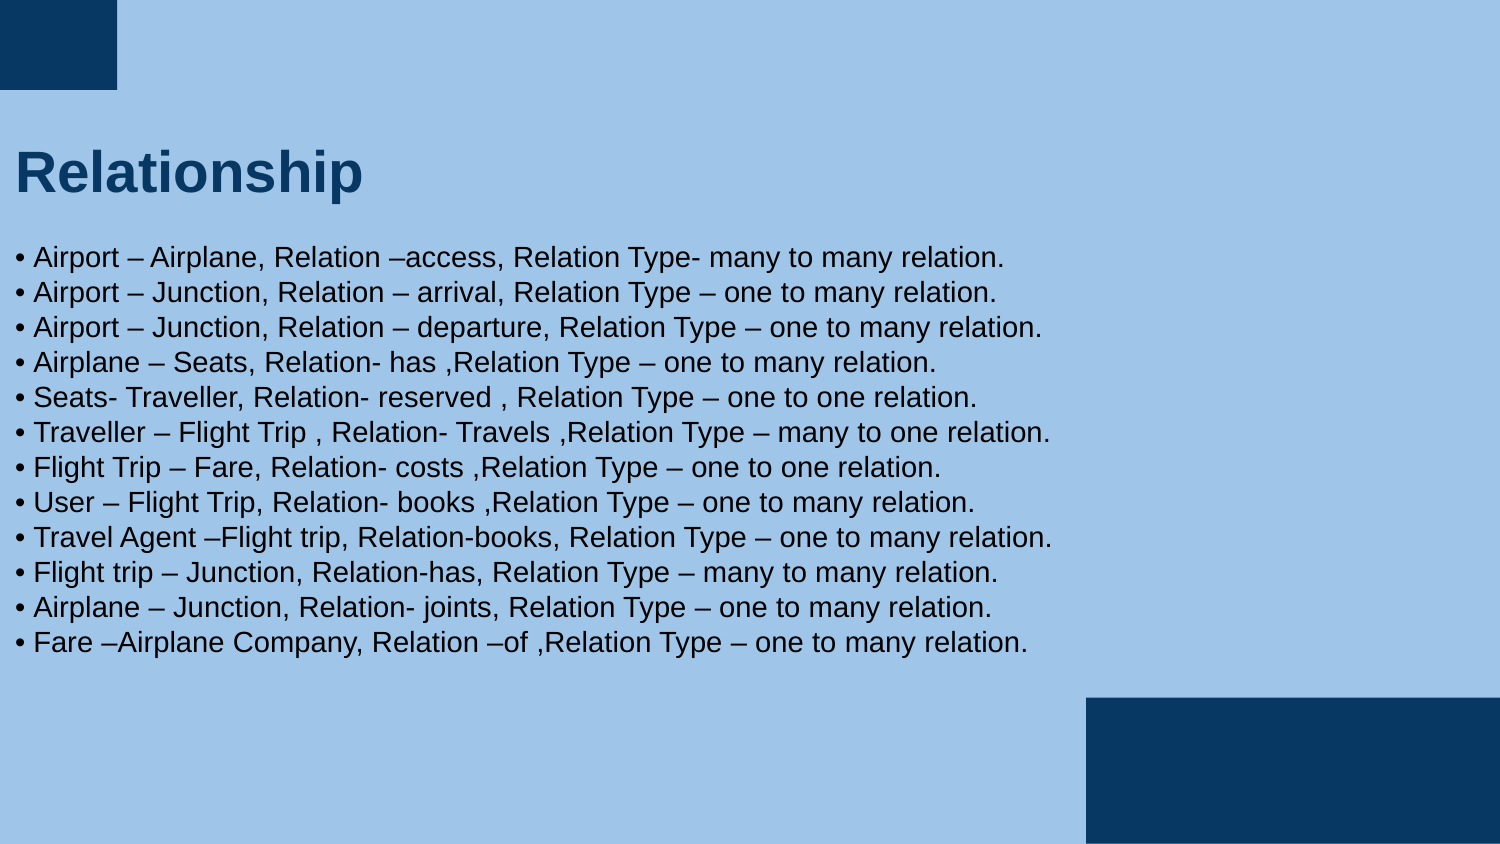

Relationship

• Airport – Airplane, Relation –access, Relation Type- many to many relation.
• Airport – Junction, Relation – arrival, Relation Type – one to many relation.
• Airport – Junction, Relation – departure, Relation Type – one to many relation.
• Airplane – Seats, Relation- has ,Relation Type – one to many relation.
• Seats- Traveller, Relation- reserved , Relation Type – one to one relation.
• Traveller – Flight Trip , Relation- Travels ,Relation Type – many to one relation.
• Flight Trip – Fare, Relation- costs ,Relation Type – one to one relation.
• User – Flight Trip, Relation- books ,Relation Type – one to many relation.
• Travel Agent –Flight trip, Relation-books, Relation Type – one to many relation.
• Flight trip – Junction, Relation-has, Relation Type – many to many relation.
• Airplane – Junction, Relation- joints, Relation Type – one to many relation.
• Fare –Airplane Company, Relation –of ,Relation Type – one to many relation.